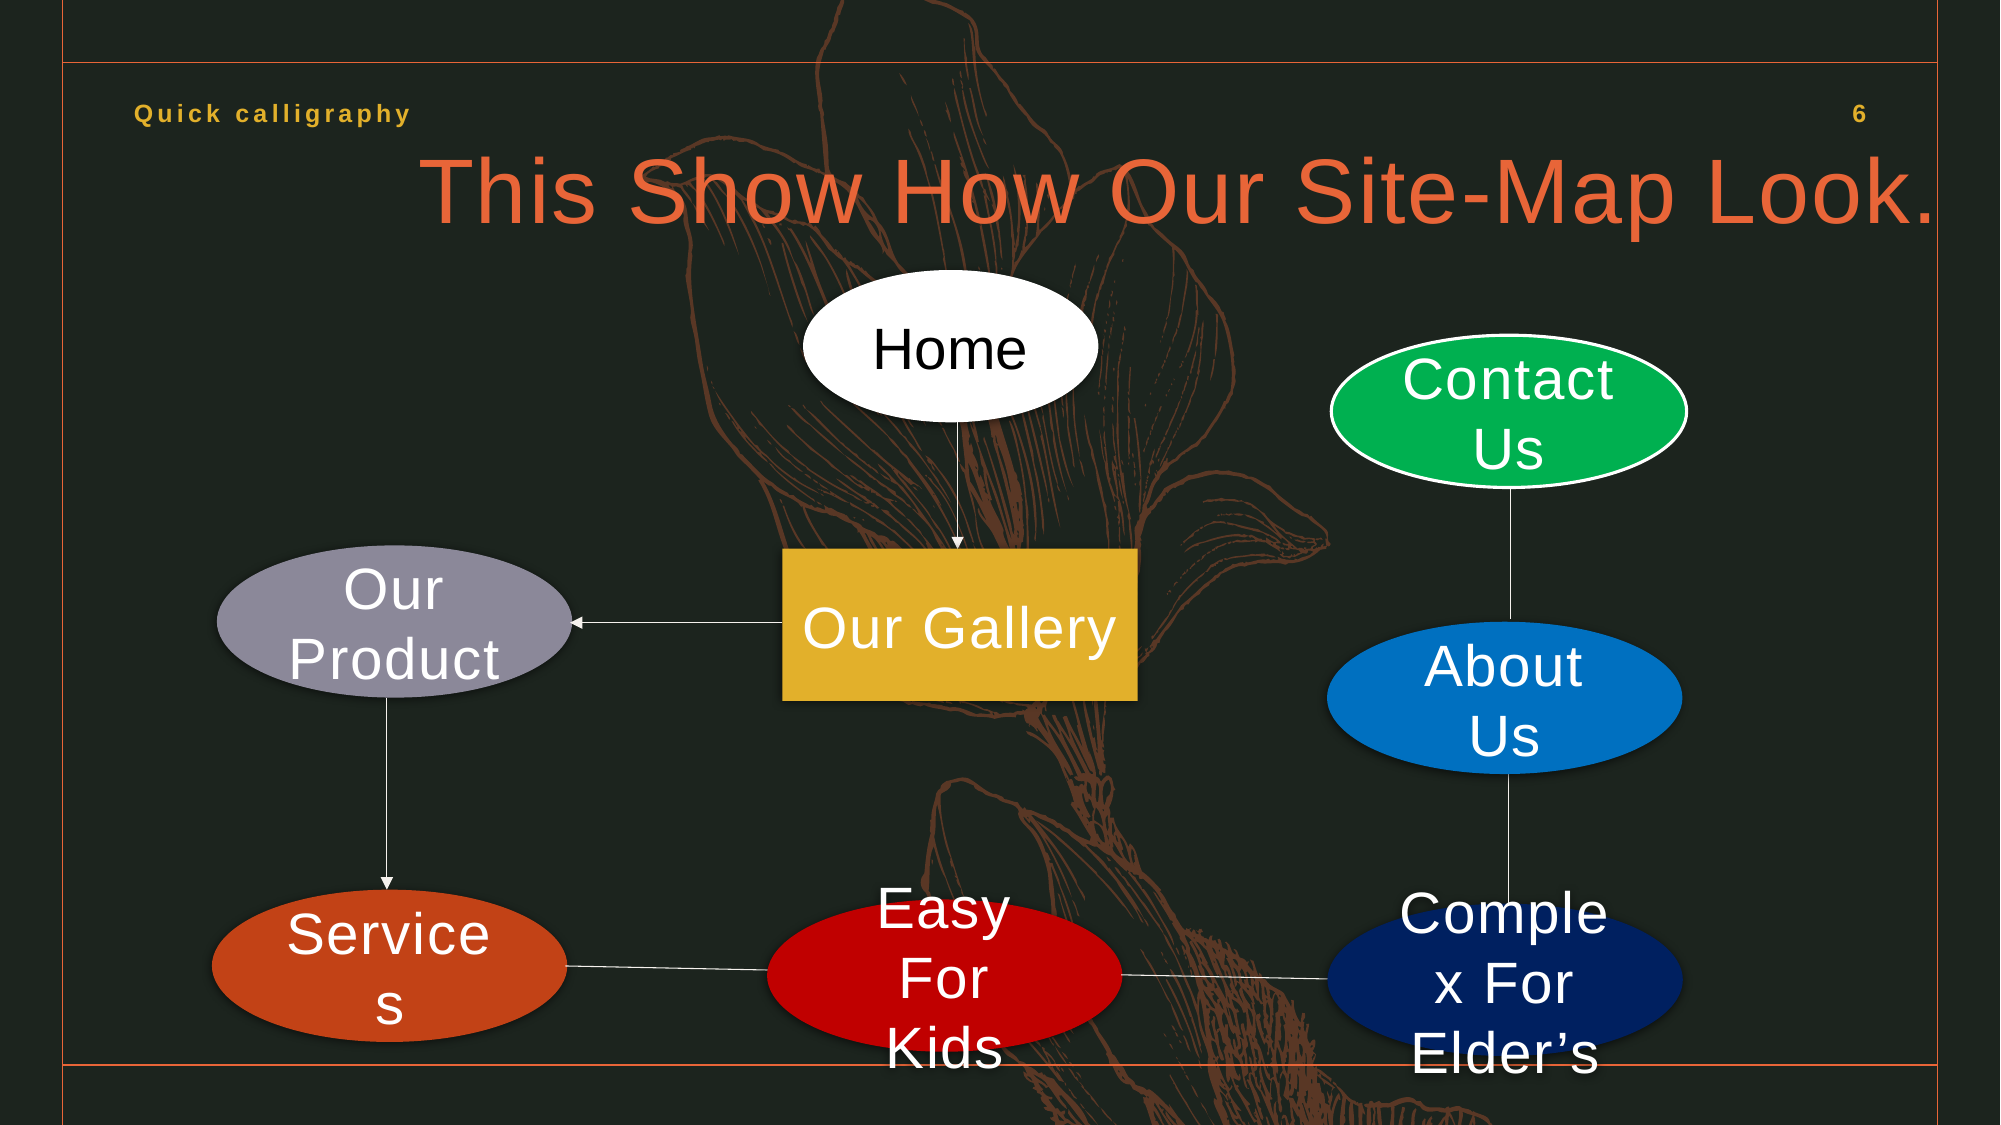

# This Show How Our Site-Map Look.
Quick calligraphy
6
Home
Contact Us
Our Product
Our Gallery
About Us
Services
Easy For Kids
Complex For Elder’s